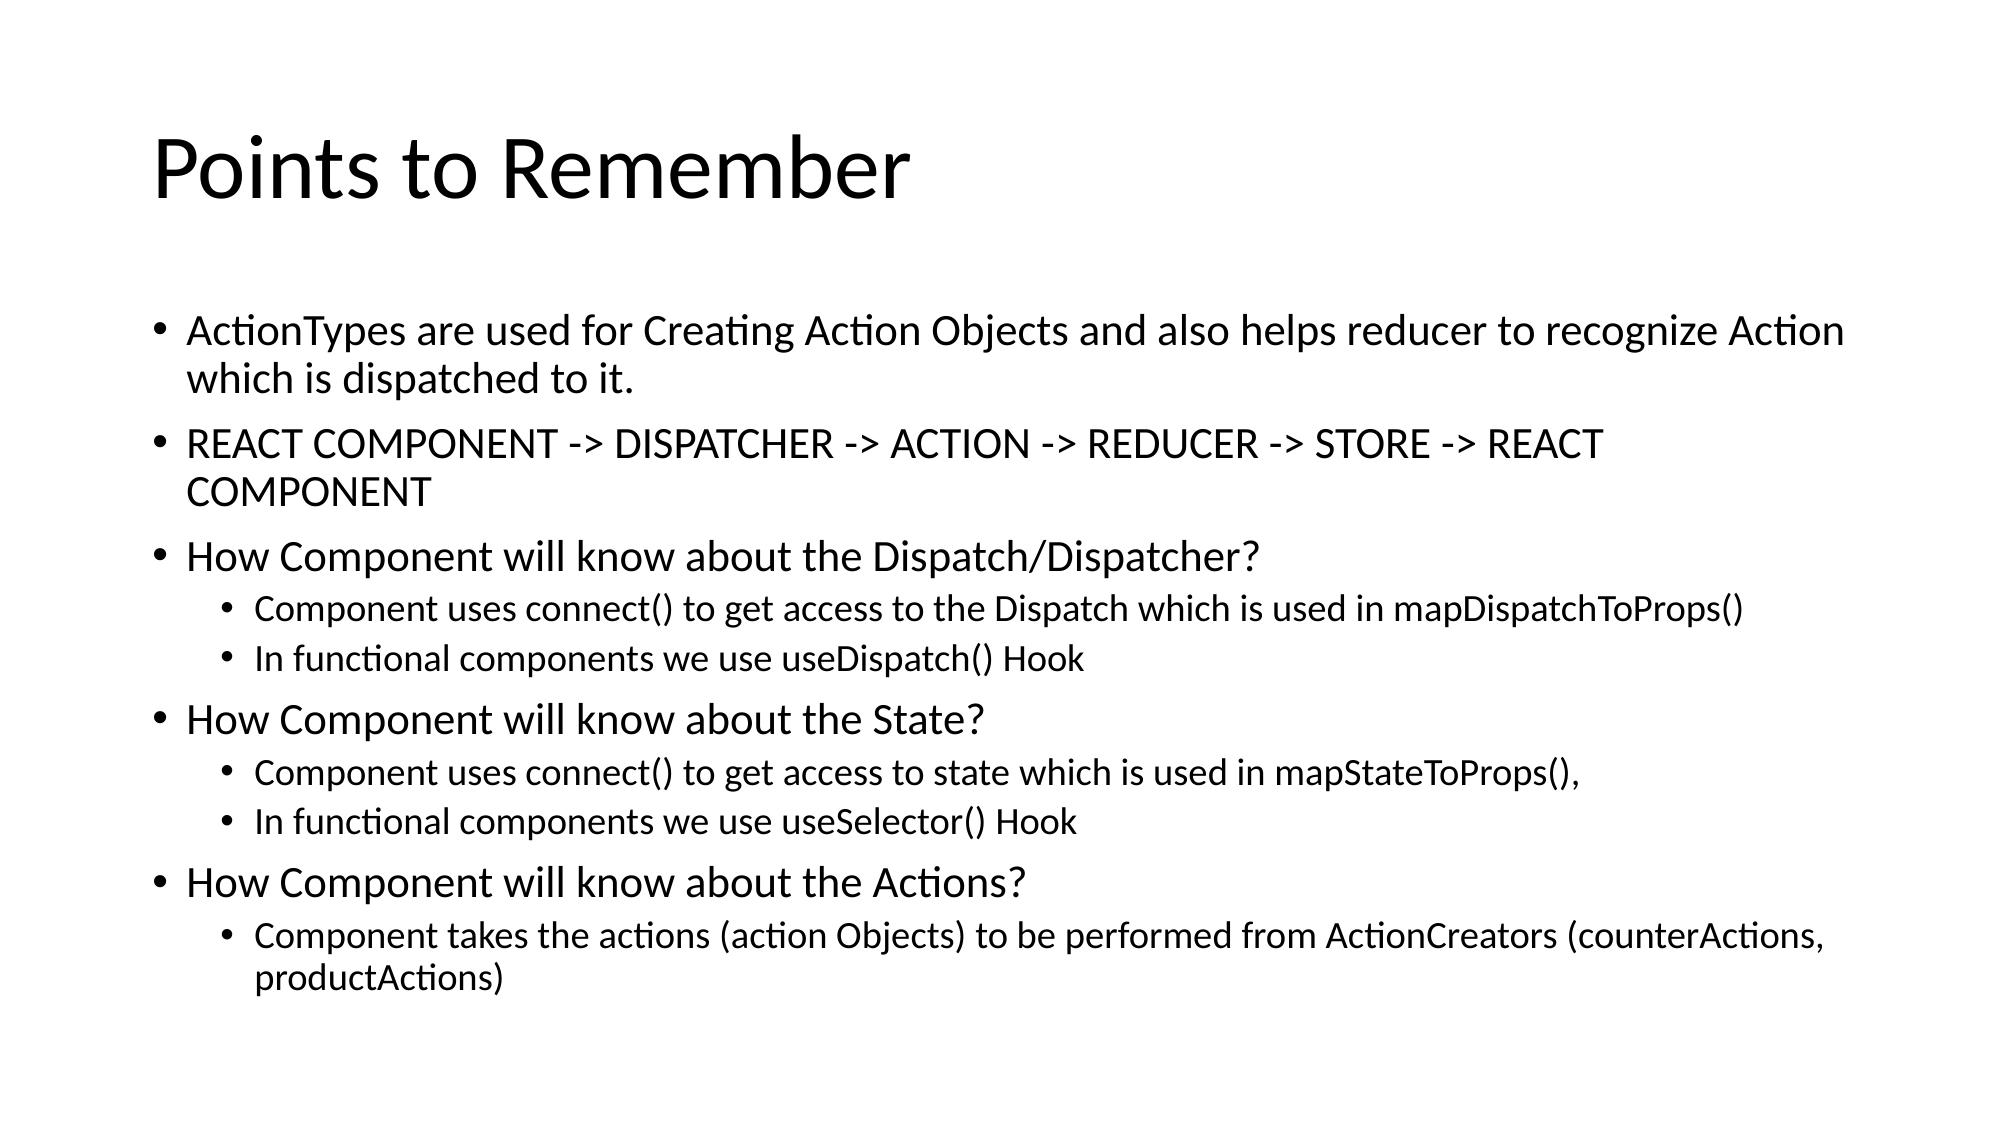

# Points to Remember
ActionTypes are used for Creating Action Objects and also helps reducer to recognize Action which is dispatched to it.
REACT COMPONENT -> DISPATCHER -> ACTION -> REDUCER -> STORE -> REACT COMPONENT
How Component will know about the Dispatch/Dispatcher?
Component uses connect() to get access to the Dispatch which is used in mapDispatchToProps()
In functional components we use useDispatch() Hook
How Component will know about the State?
Component uses connect() to get access to state which is used in mapStateToProps(),
In functional components we use useSelector() Hook
How Component will know about the Actions?
Component takes the actions (action Objects) to be performed from ActionCreators (counterActions, productActions)